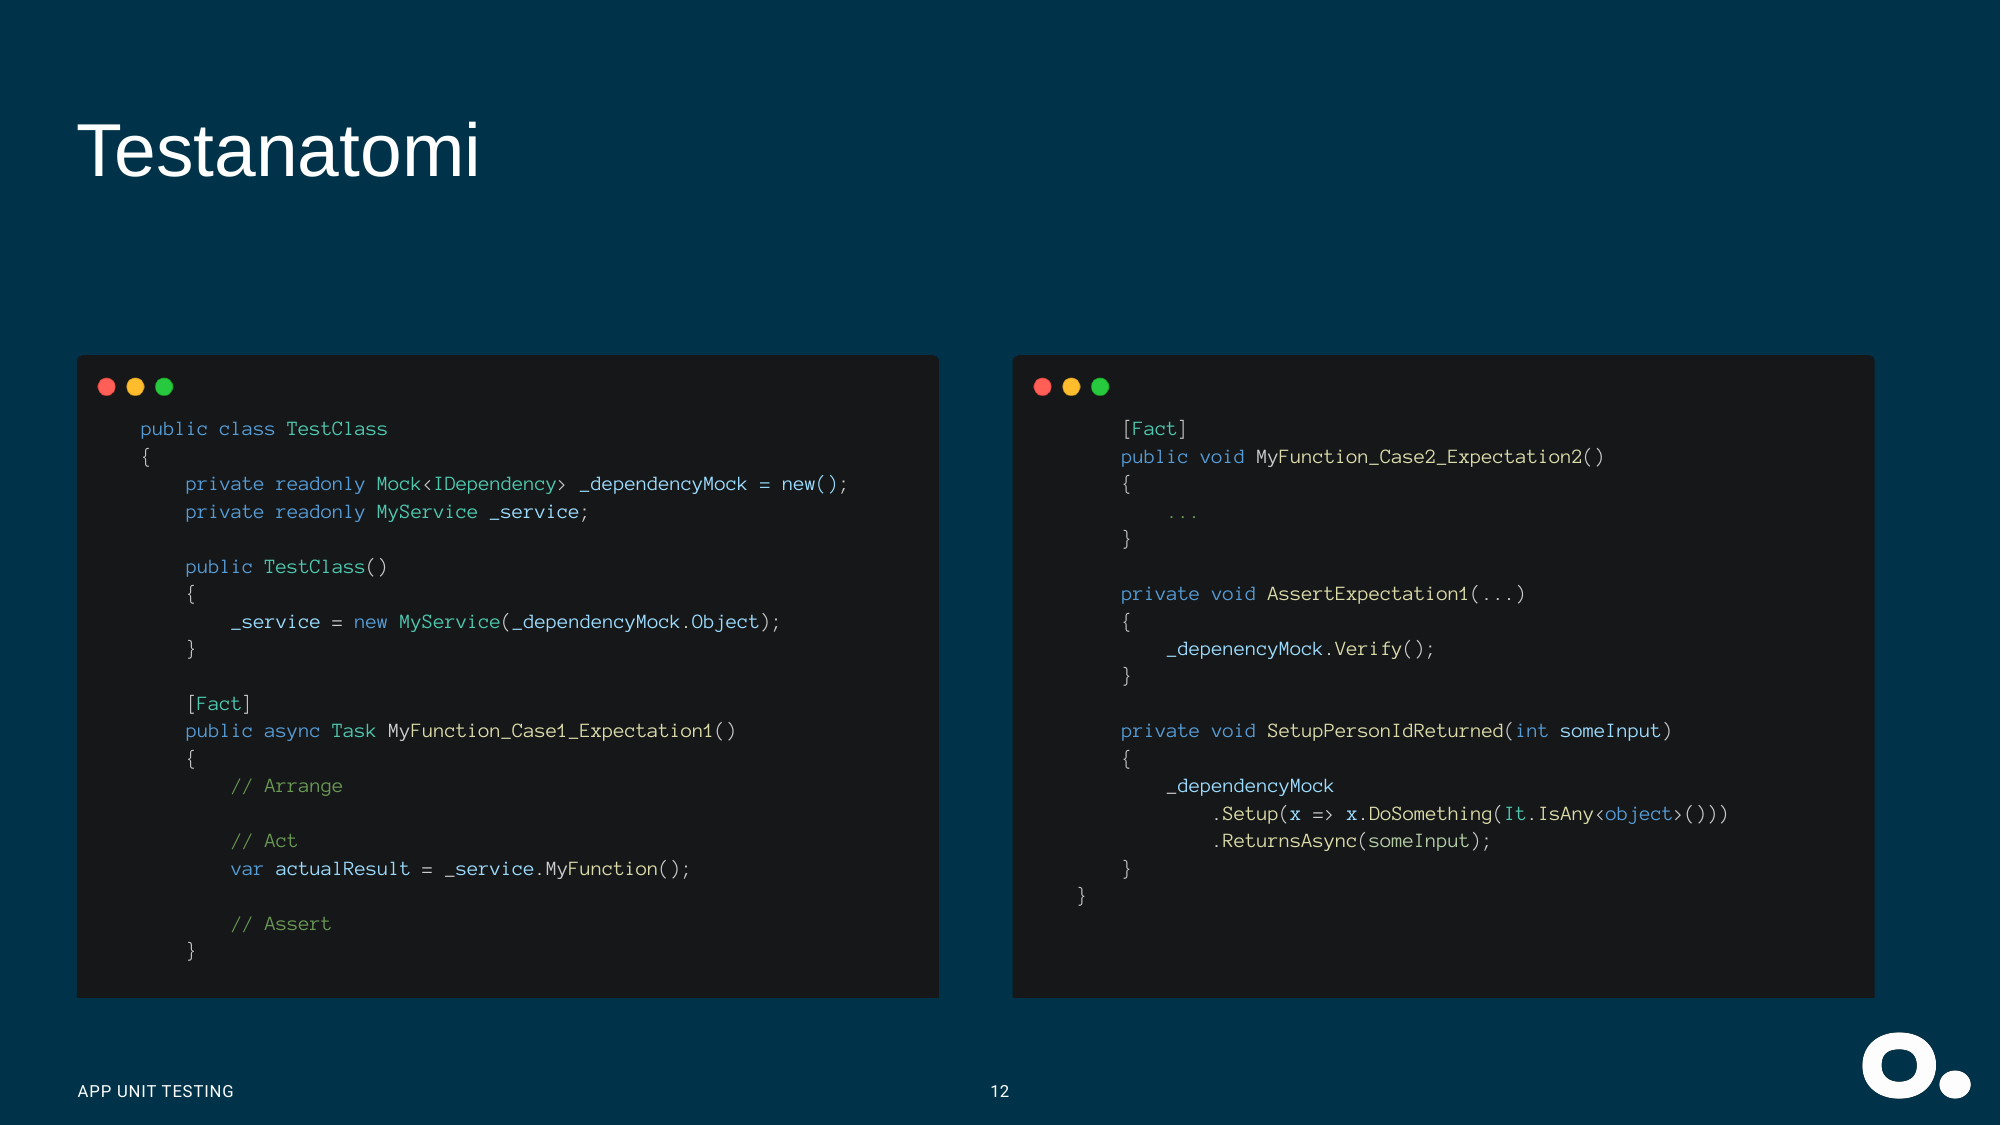

# Testanatomi
    public class TestClass
    {
        private readonly Mock<IDependency> _dependencyMock = new();
        private readonly MyService _service;
        public TestClass()
        {
            _service = new MyService(_dependencyMock.Object);
        }

        [Fact]
        public async Task MyFunction_Case1_Expectation1()
        {
            // Arrange
            // Act
            var actualResult = _service.MyFunction();
            // Assert
        }

        [Fact]
        public void MyFunction_Case2_Expectation2()
        {
            ...
        }
        private void AssertExpectation1(...)
        {
            _depenencyMock.Verify();
        }
        private void SetupPersonIdReturned(int someInput)
        {
            _dependencyMock
                .Setup(x => x.DoSomething(It.IsAny<object>()))
                .ReturnsAsync(someInput);
        }
    }

APP Unit testing
12